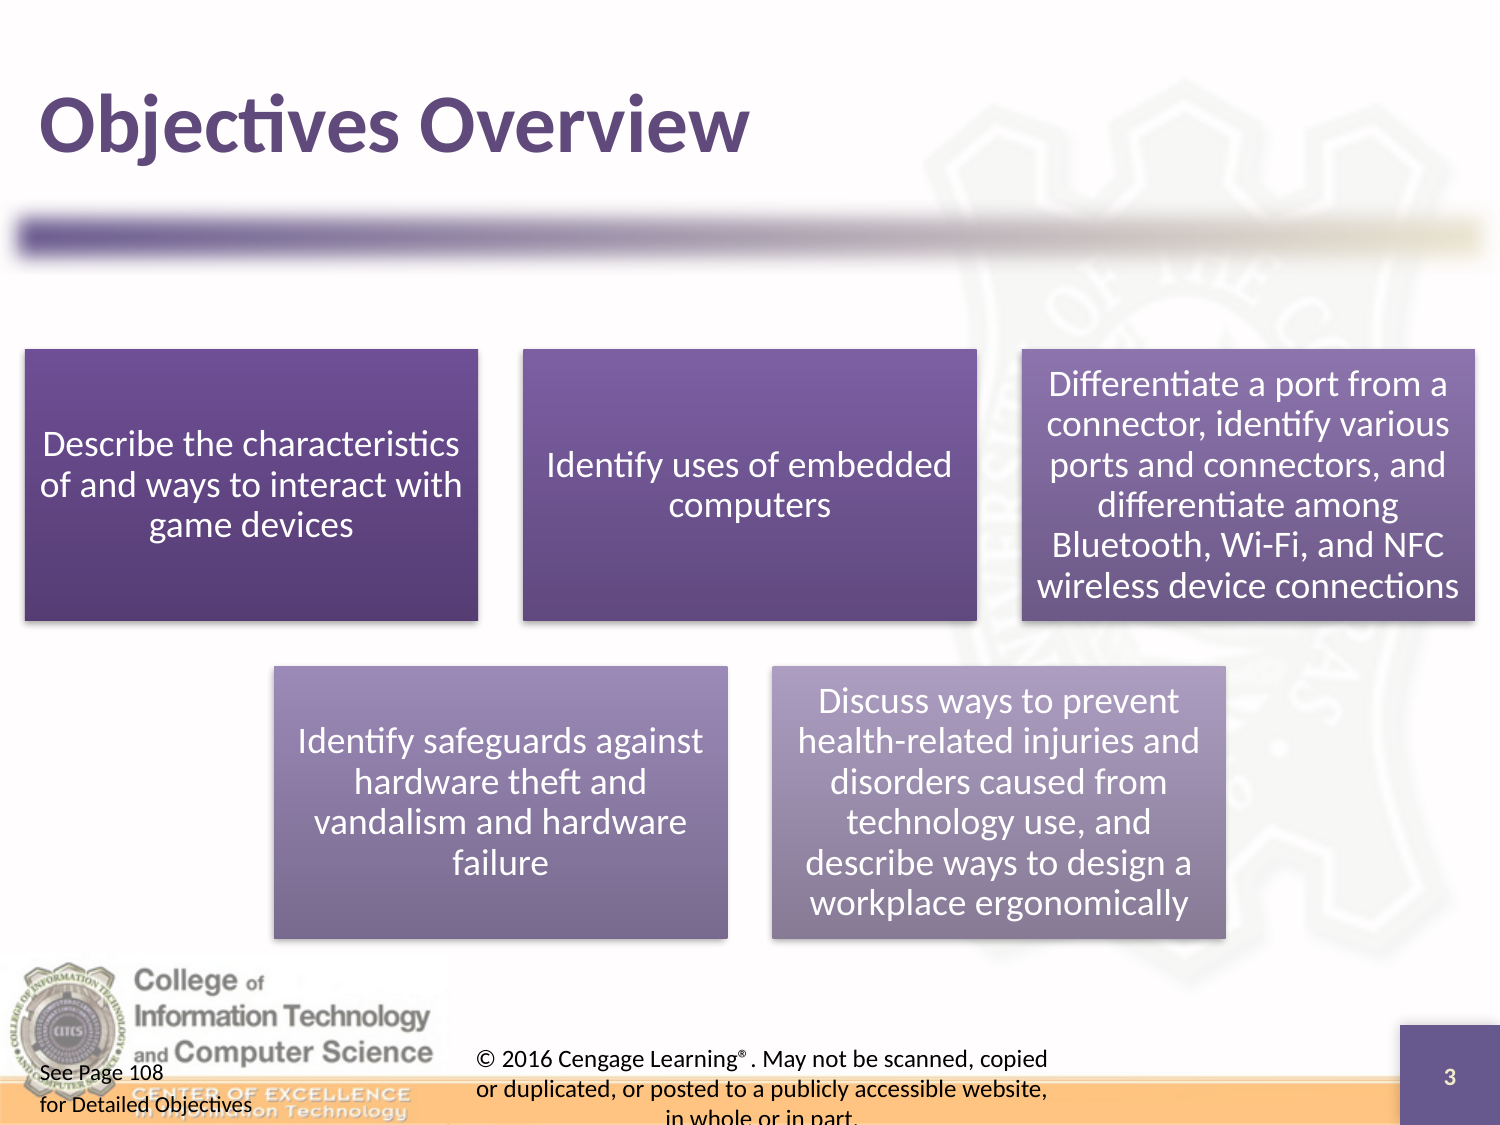

# Objectives Overview
Describe the characteristics of and ways to interact with game devices
Identify uses of embedded computers
Differentiate a port from a connector, identify various ports and connectors, and differentiate among Bluetooth, Wi-Fi, and NFC wireless device connections
Identify safeguards against hardware theft and vandalism and hardware failure
Discuss ways to prevent health-related injuries and disorders caused from technology use, and describe ways to design a workplace ergonomically
3
See Page 108
for Detailed Objectives
© 2016 Cengage Learning®. May not be scanned, copied or duplicated, or posted to a publicly accessible website, in whole or in part.